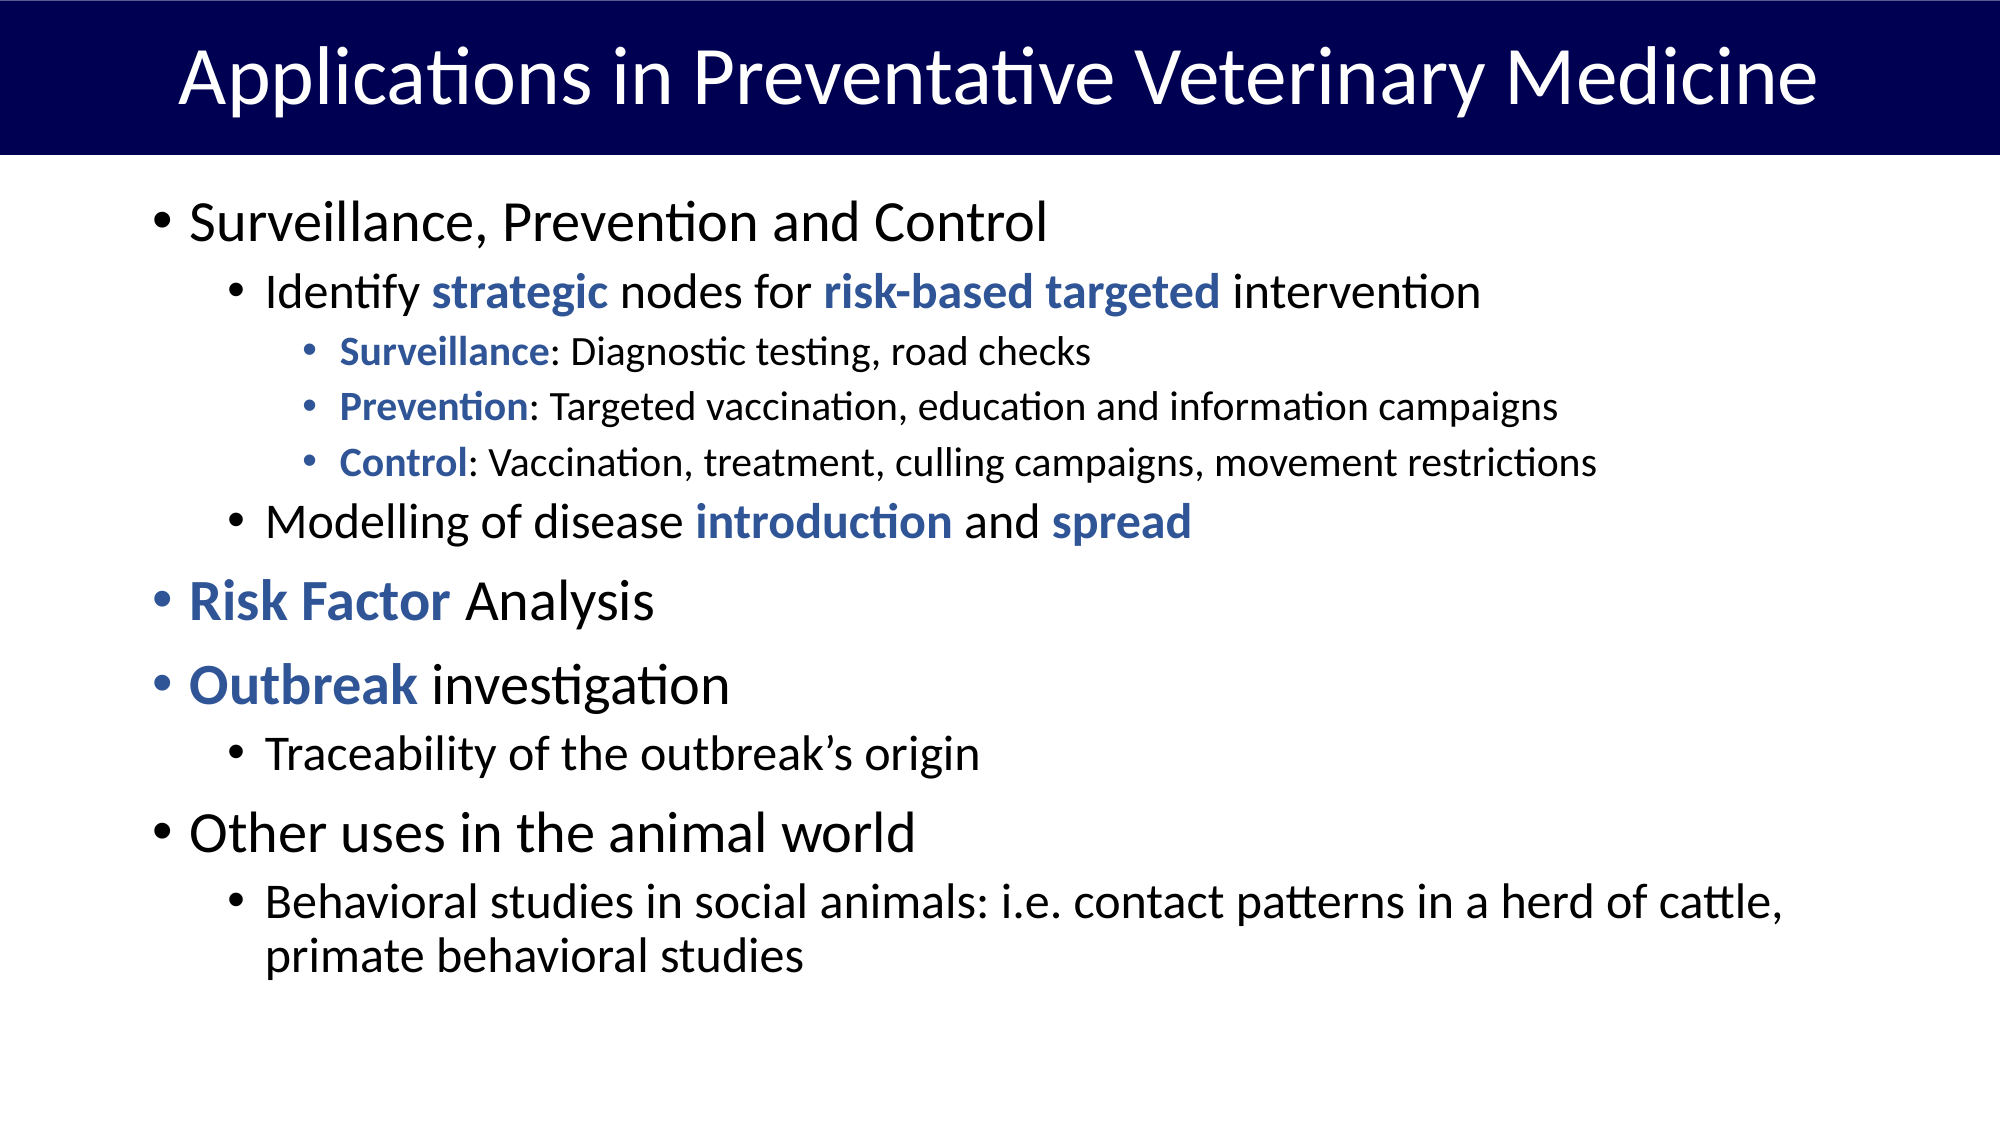

Applications in Preventative Veterinary Medicine
Uses of Networks in Preventative Veterinary Medicine
Surveillance, Prevention and Control
Identify strategic nodes for risk-based targeted intervention
Surveillance: Diagnostic testing, road checks
Prevention: Targeted vaccination, education and information campaigns
Control: Vaccination, treatment, culling campaigns, movement restrictions
Modelling of disease introduction and spread
Risk Factor Analysis
Outbreak investigation
Traceability of the outbreak’s origin
Other uses in the animal world
Behavioral studies in social animals: i.e. contact patterns in a herd of cattle, primate behavioral studies